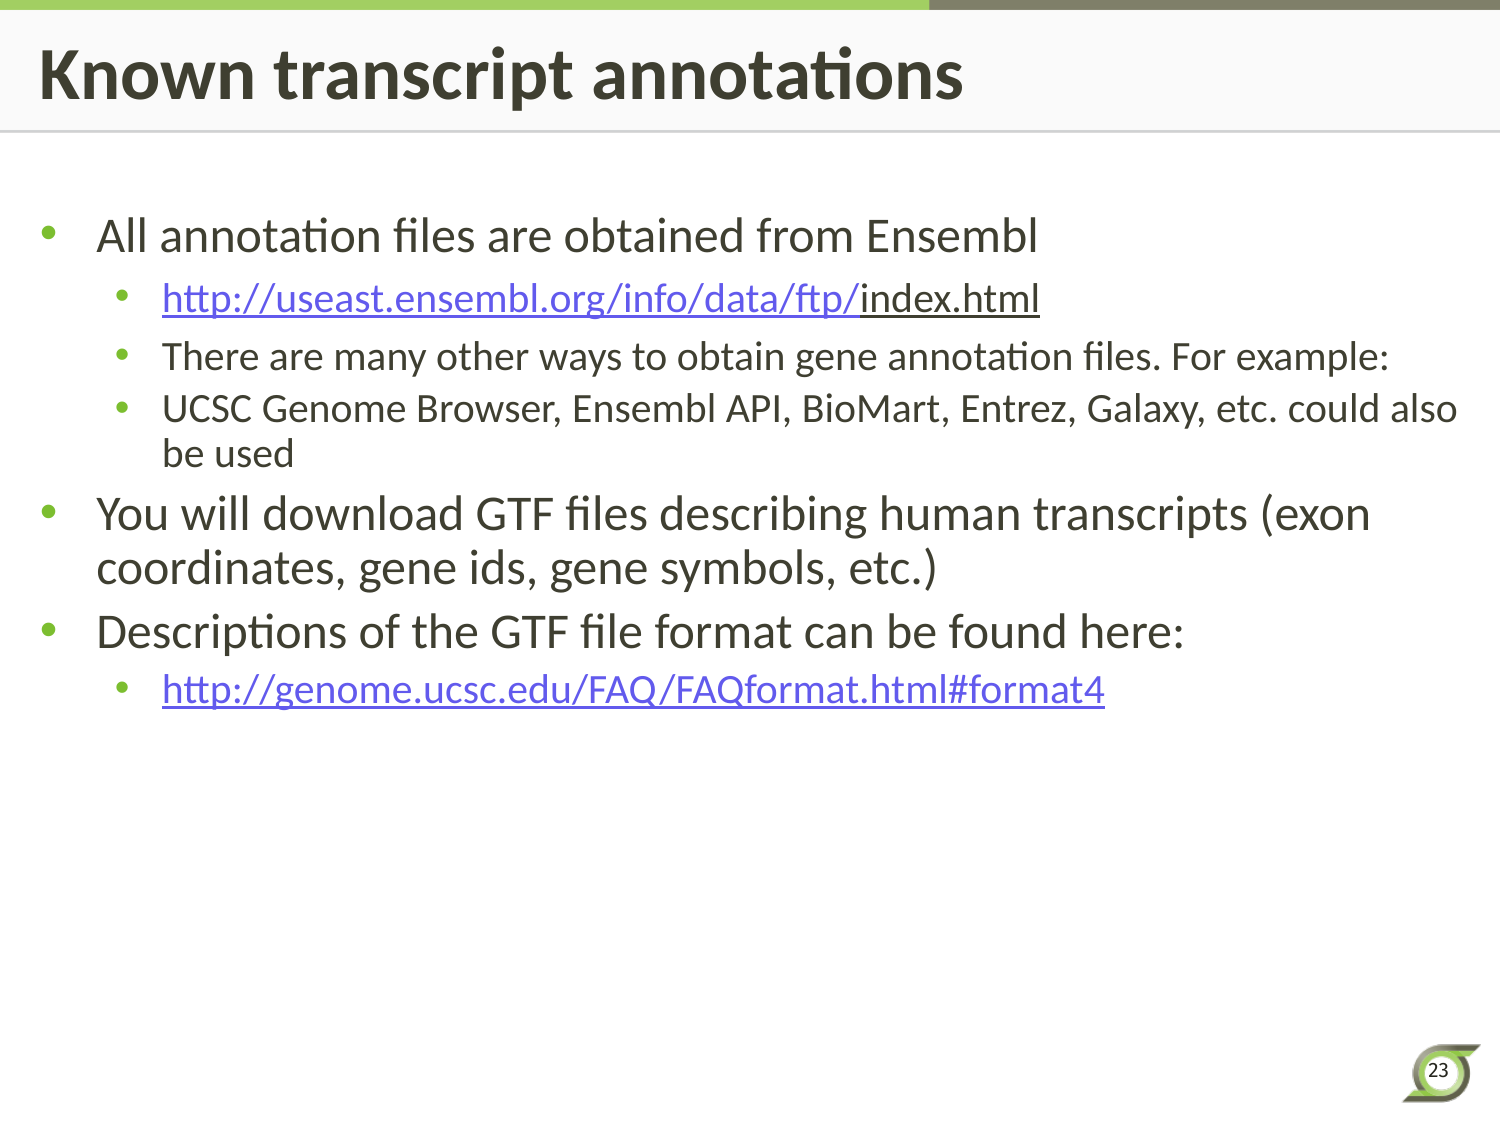

# Known transcript annotations
All annotation files are obtained from Ensembl
http://useast.ensembl.org/info/data/ftp/index.html
There are many other ways to obtain gene annotation files. For example:
UCSC Genome Browser, Ensembl API, BioMart, Entrez, Galaxy, etc. could also be used
You will download GTF files describing human transcripts (exon coordinates, gene ids, gene symbols, etc.)
Descriptions of the GTF file format can be found here:
http://genome.ucsc.edu/FAQ/FAQformat.html#format4